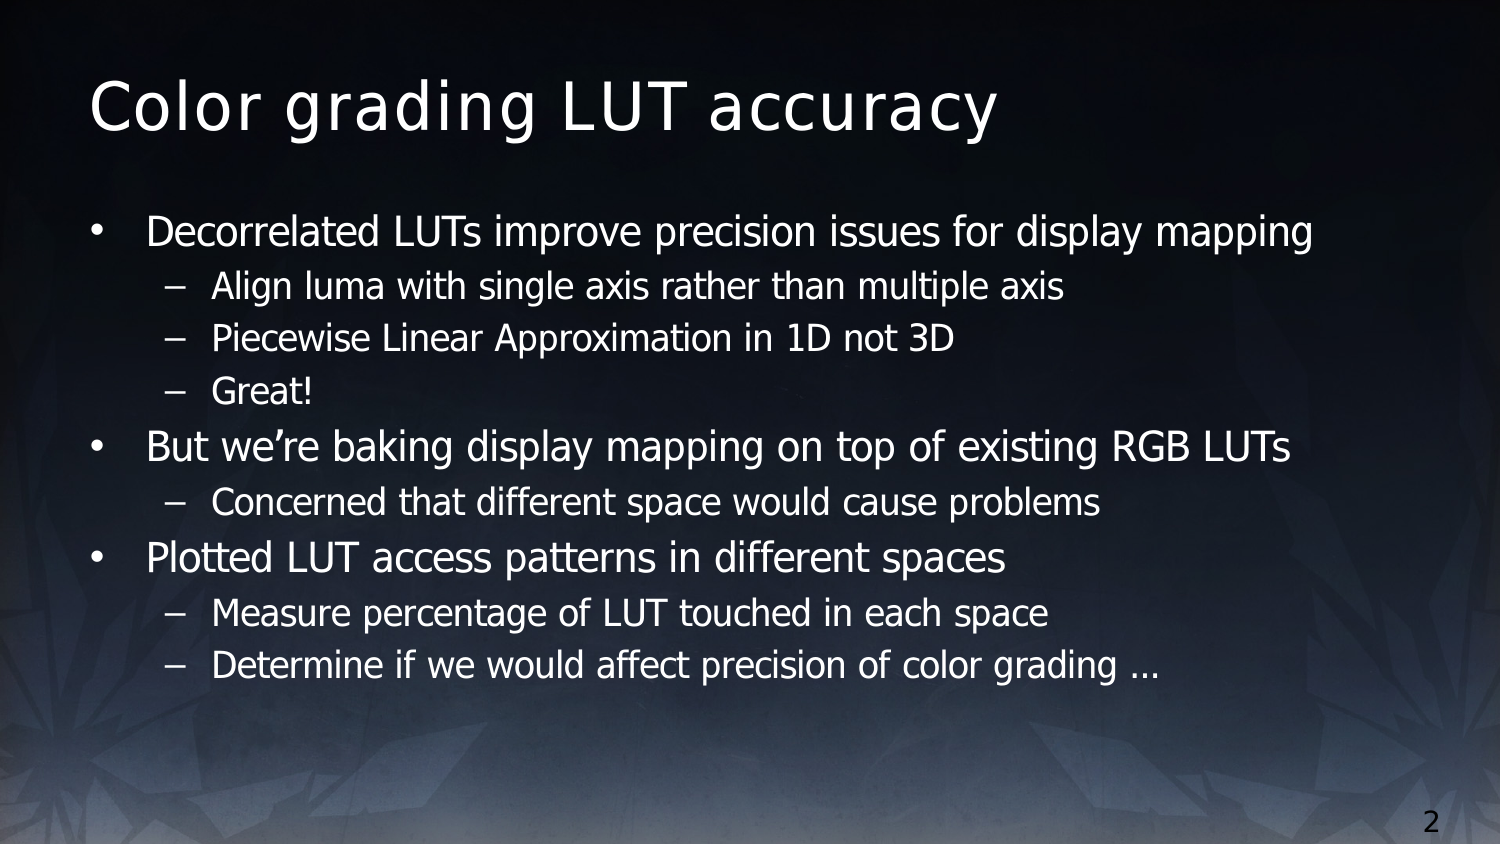

# Color grading LUT accuracy
Decorrelated LUTs improve precision issues for display mapping
Align luma with single axis rather than multiple axis
Piecewise Linear Approximation in 1D not 3D
Great!
But we’re baking display mapping on top of existing RGB LUTs
Concerned that different space would cause problems
Plotted LUT access patterns in different spaces
Measure percentage of LUT touched in each space
Determine if we would affect precision of color grading …
2